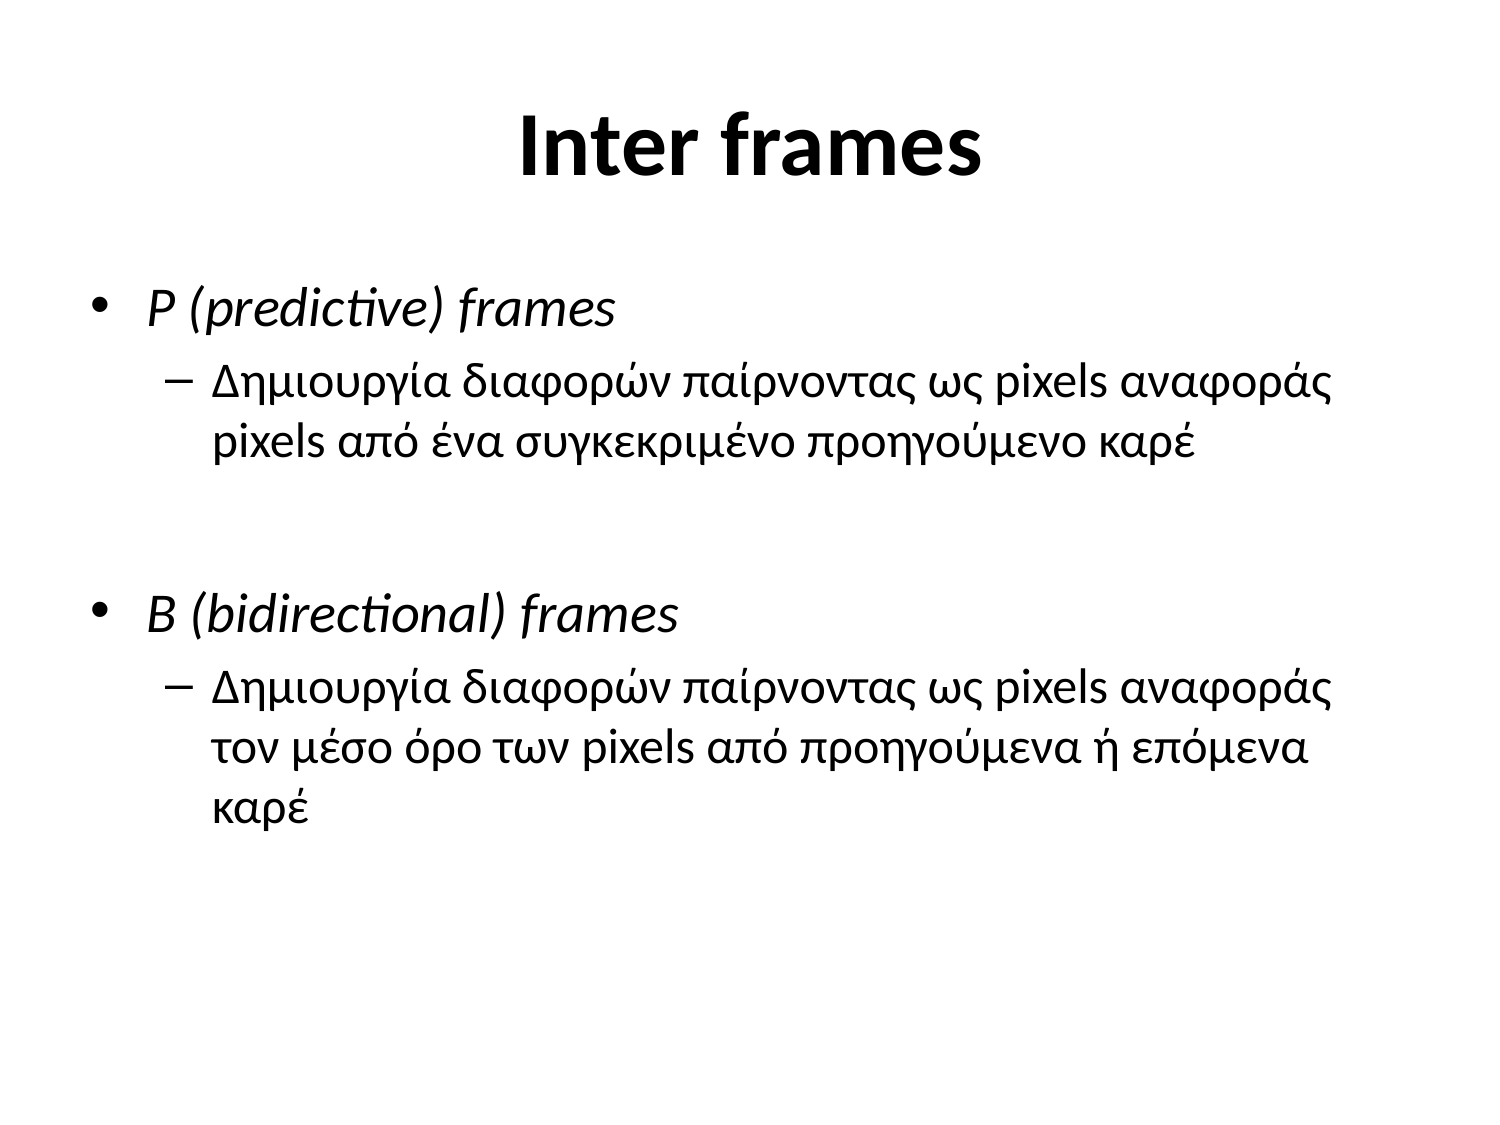

# Inter frames
P (predictive) frames
Δημιουργία διαφορών παίρνοντας ως pixels αναφοράς pixels από ένα συγκεκριμένο προηγούμενο καρέ

B (bidirectional) frames
Δημιουργία διαφορών παίρνοντας ως pixels αναφοράς τον μέσο όρο των pixels από προηγούμενα ή επόμενα καρέ